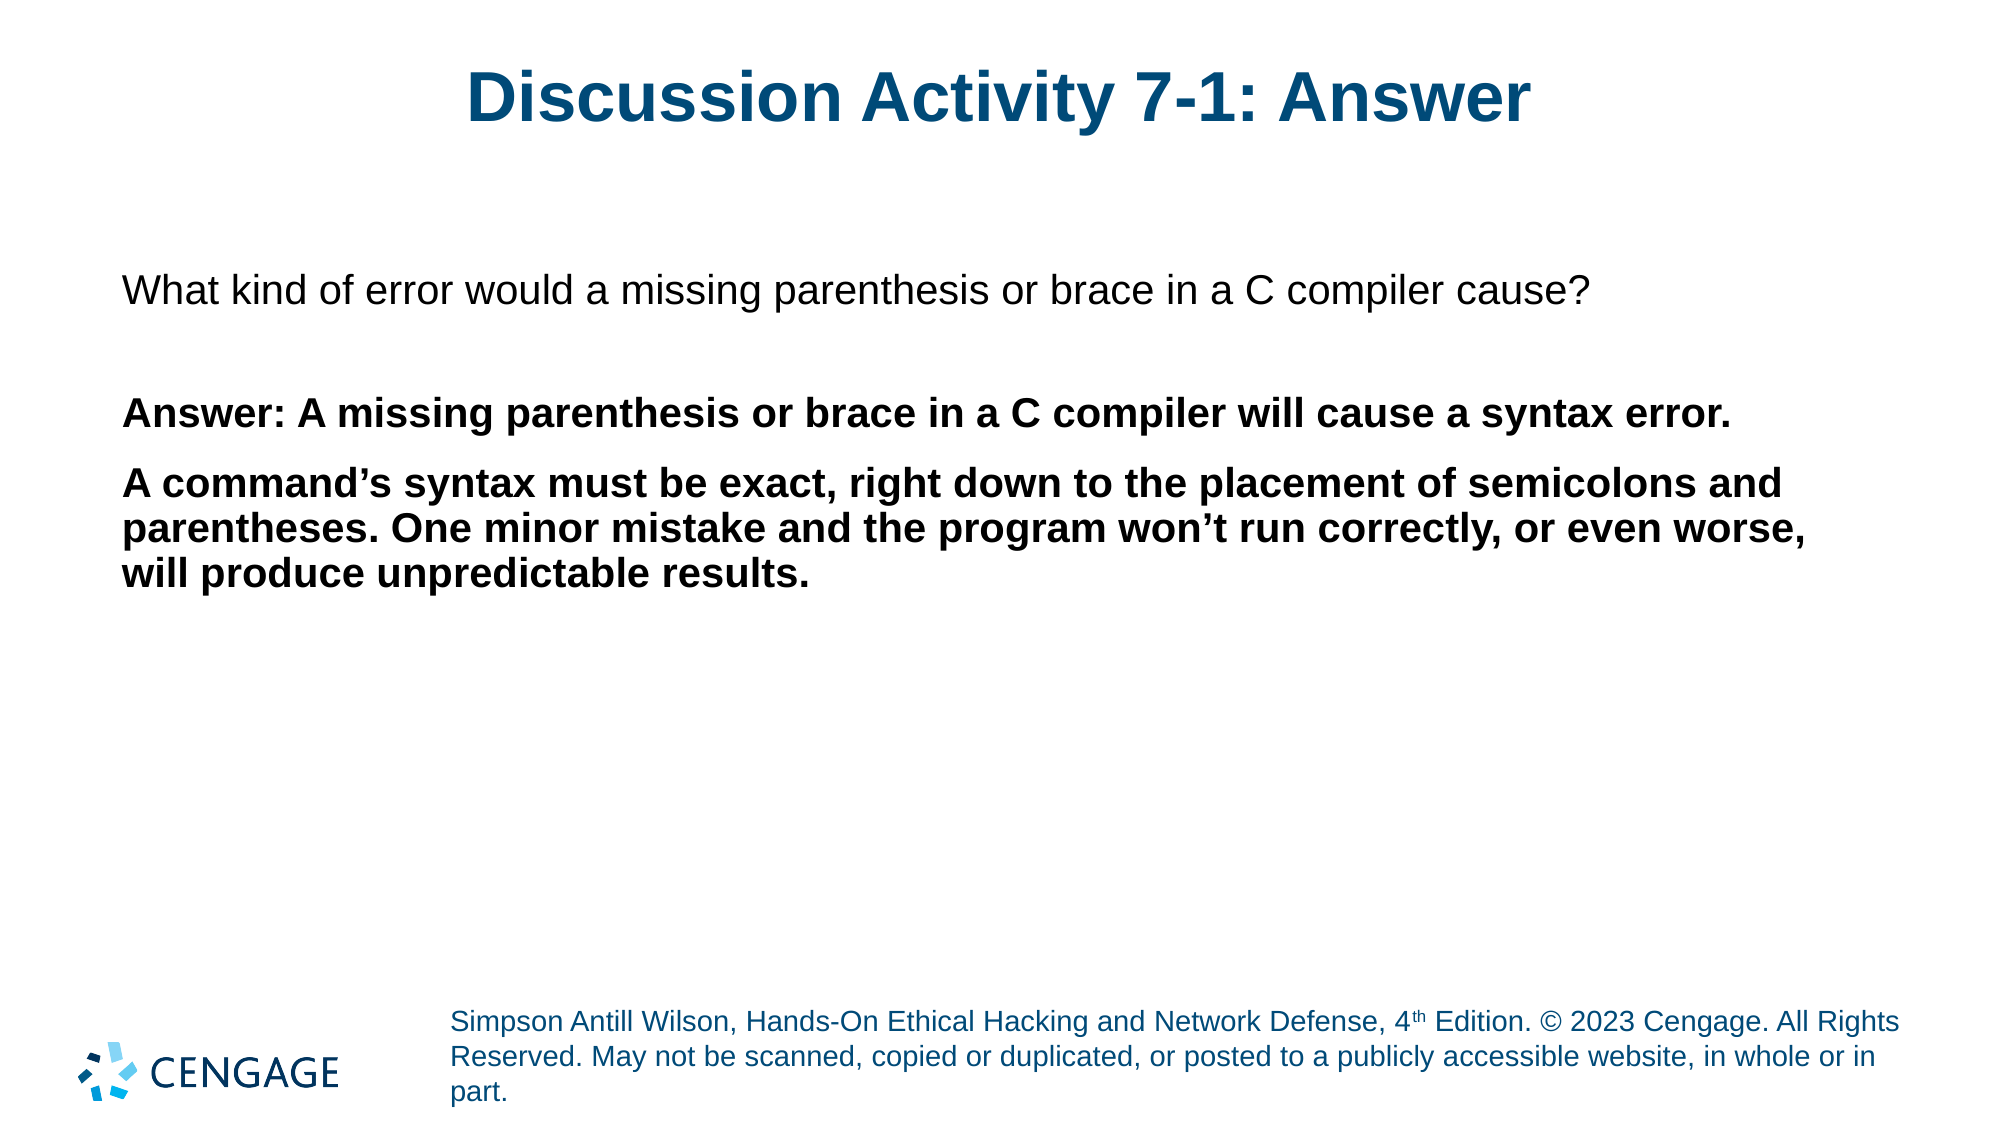

# Discussion Activity 7-1: Answer
What kind of error would a missing parenthesis or brace in a C compiler cause?

Answer: A missing parenthesis or brace in a C compiler will cause a syntax error.
A command’s syntax must be exact, right down to the placement of semicolons and parentheses. One minor mistake and the program won’t run correctly, or even worse, will produce unpredictable results.